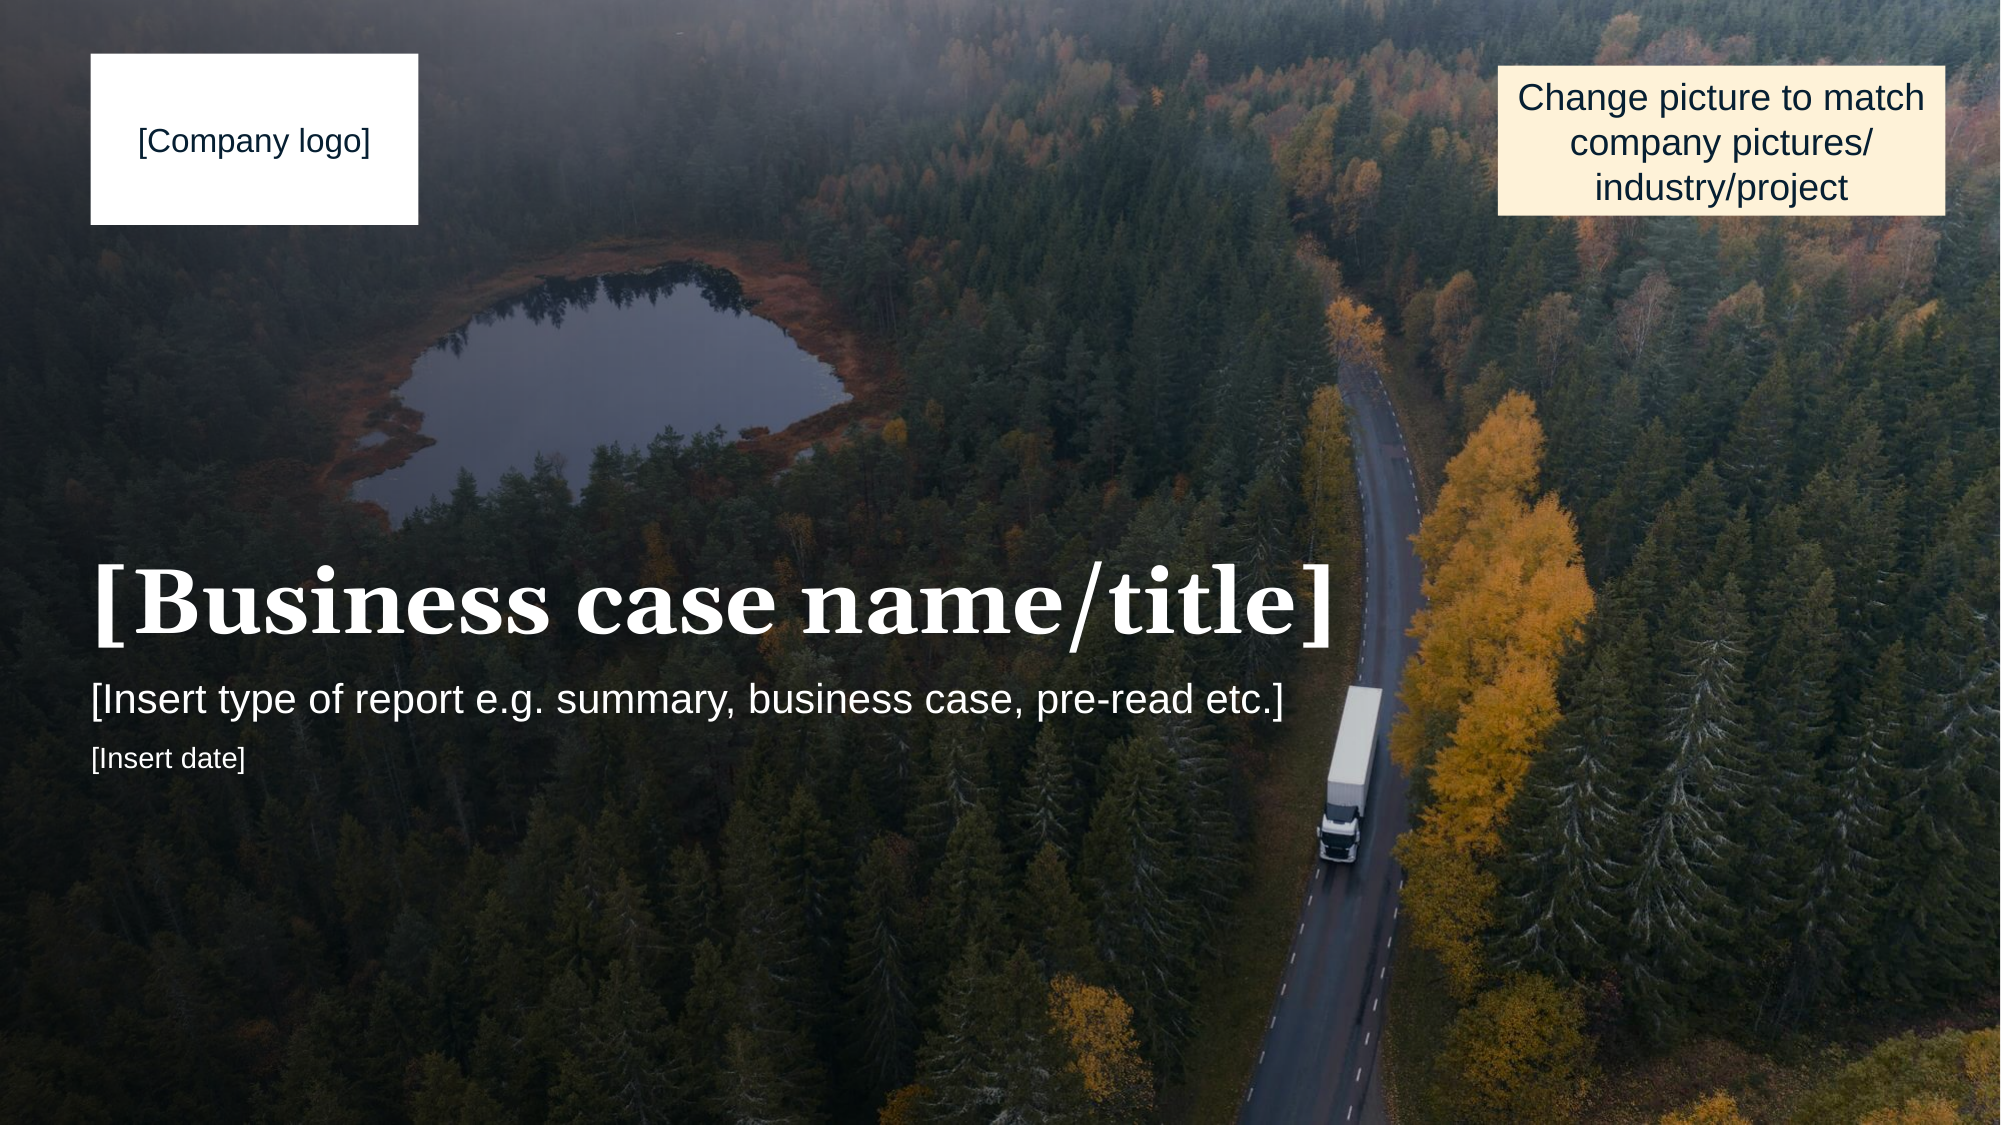

[Company logo]
Change picture to match company pictures/ industry/project
# [Business case name/title]

[Insert type of report e.g. summary, business case, pre-read etc.]
[Insert date]